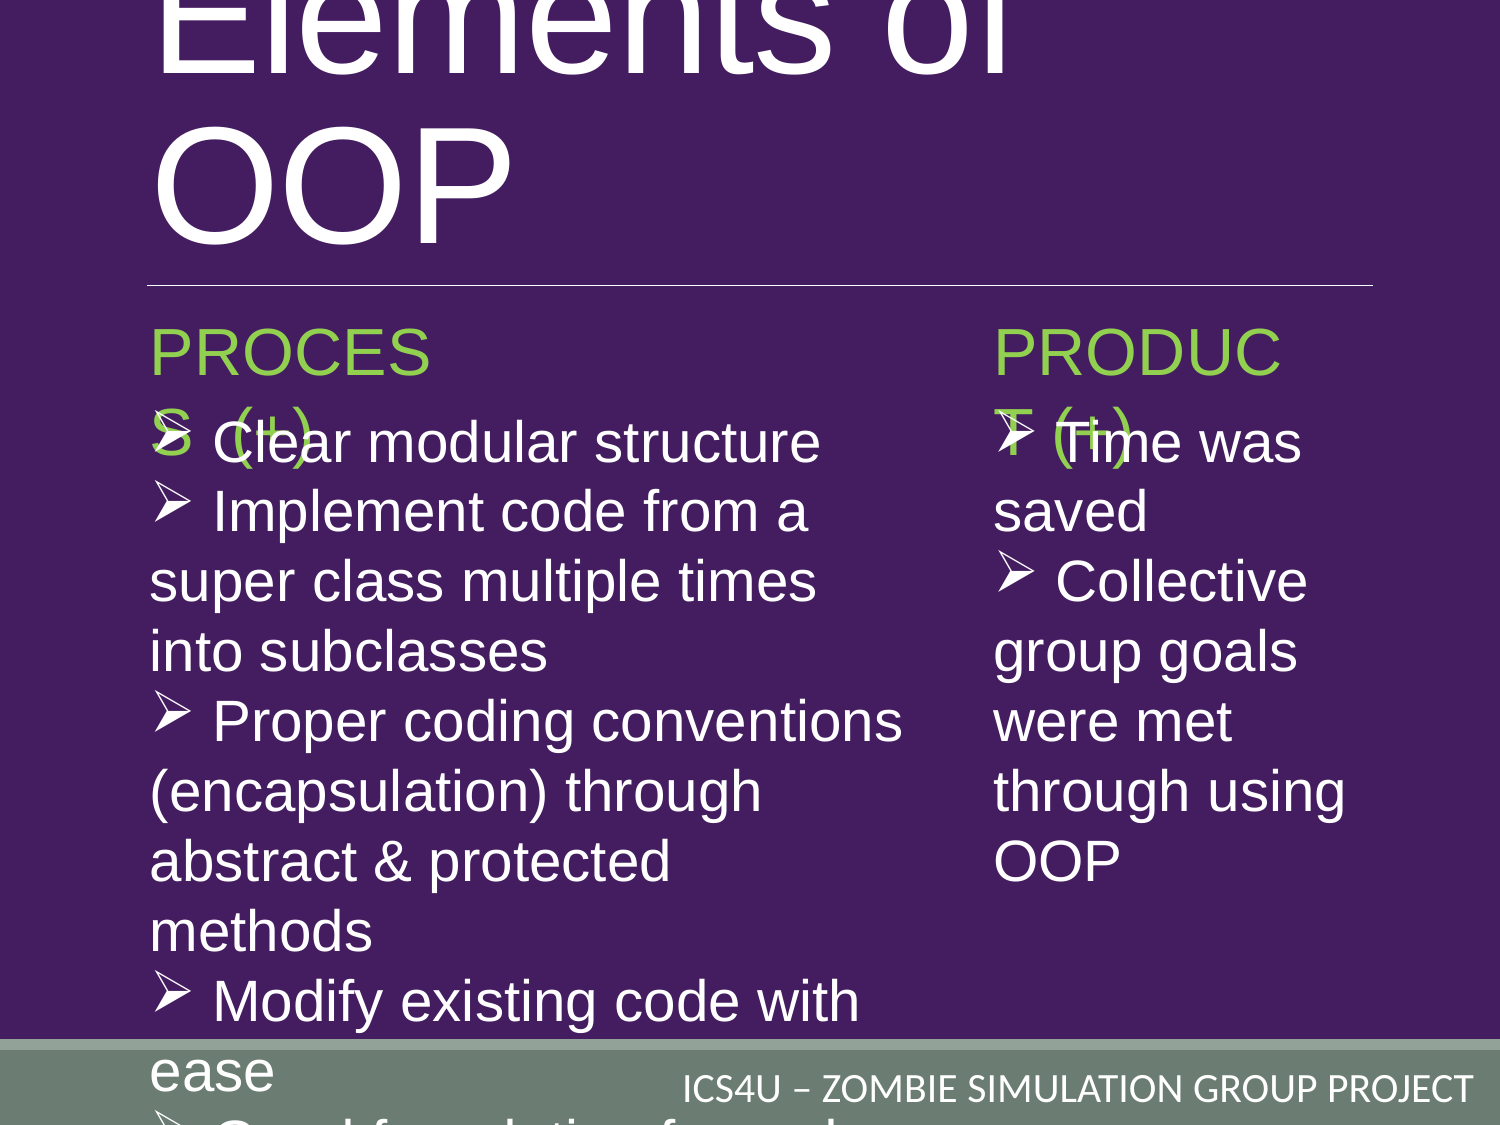

# Elements of OOP
PROCESS  (+)
PRODUCT (+)
 Clear modular structure
 Implement code from a super class multiple times into subclasses
 Proper coding conventions (encapsulation) through abstract & protected methods
 Modify existing code with ease
 Good foundation for code so that all programmers could understand code

 Time was saved
 Collective group goals were met through using OOP
ICS4U – ZOMBIE SIMULATION GROUP PROJECT